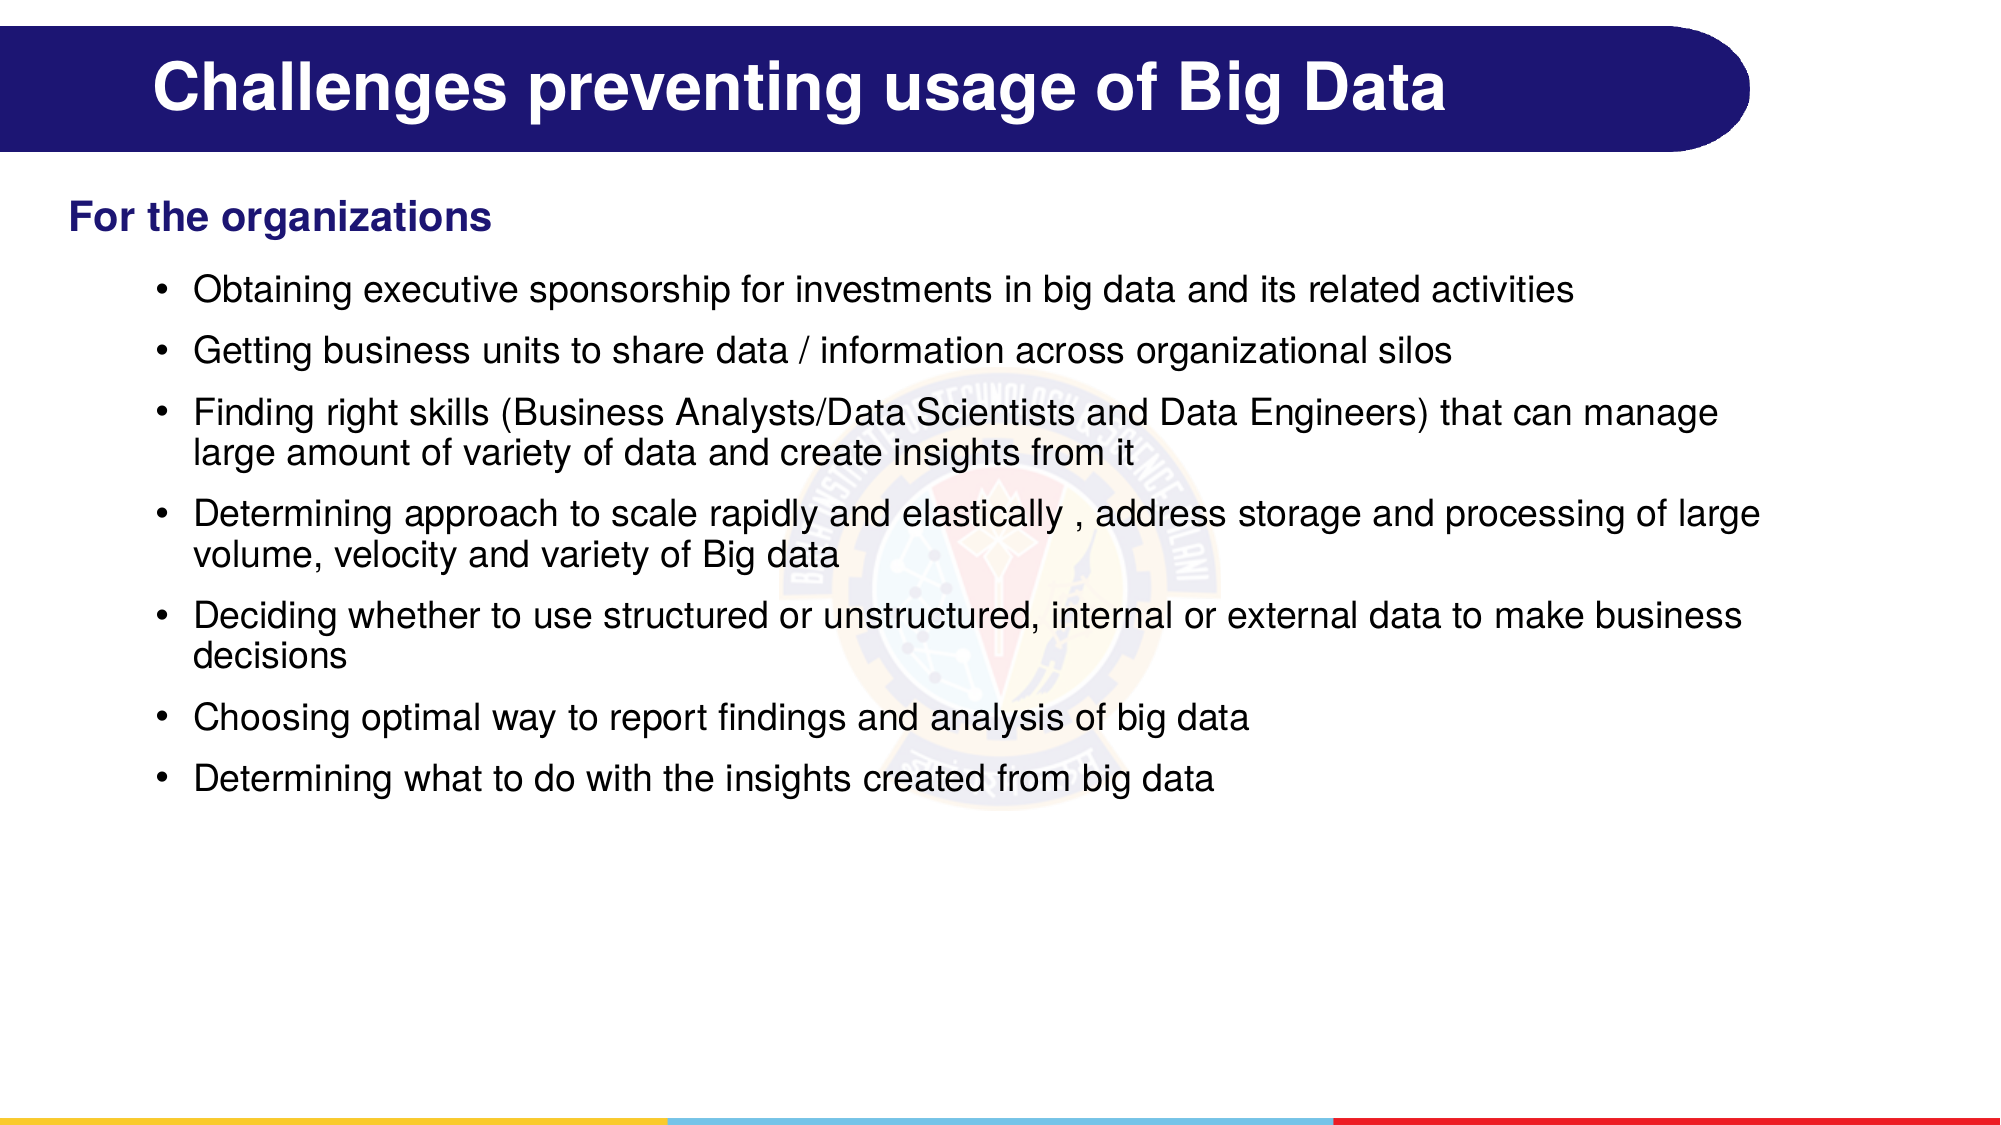

# Challenges preventing usage of Big Data
For the organizations
Obtaining executive sponsorship for investments in big data and its related activities
Getting business units to share data / information across organizational silos
Finding right skills (Business Analysts/Data Scientists and Data Engineers) that can manage large amount of variety of data and create insights from it
Determining approach to scale rapidly and elastically , address storage and processing of large volume, velocity and variety of Big data
Deciding whether to use structured or unstructured, internal or external data to make business decisions
Choosing optimal way to report findings and analysis of big data
Determining what to do with the insights created from big data